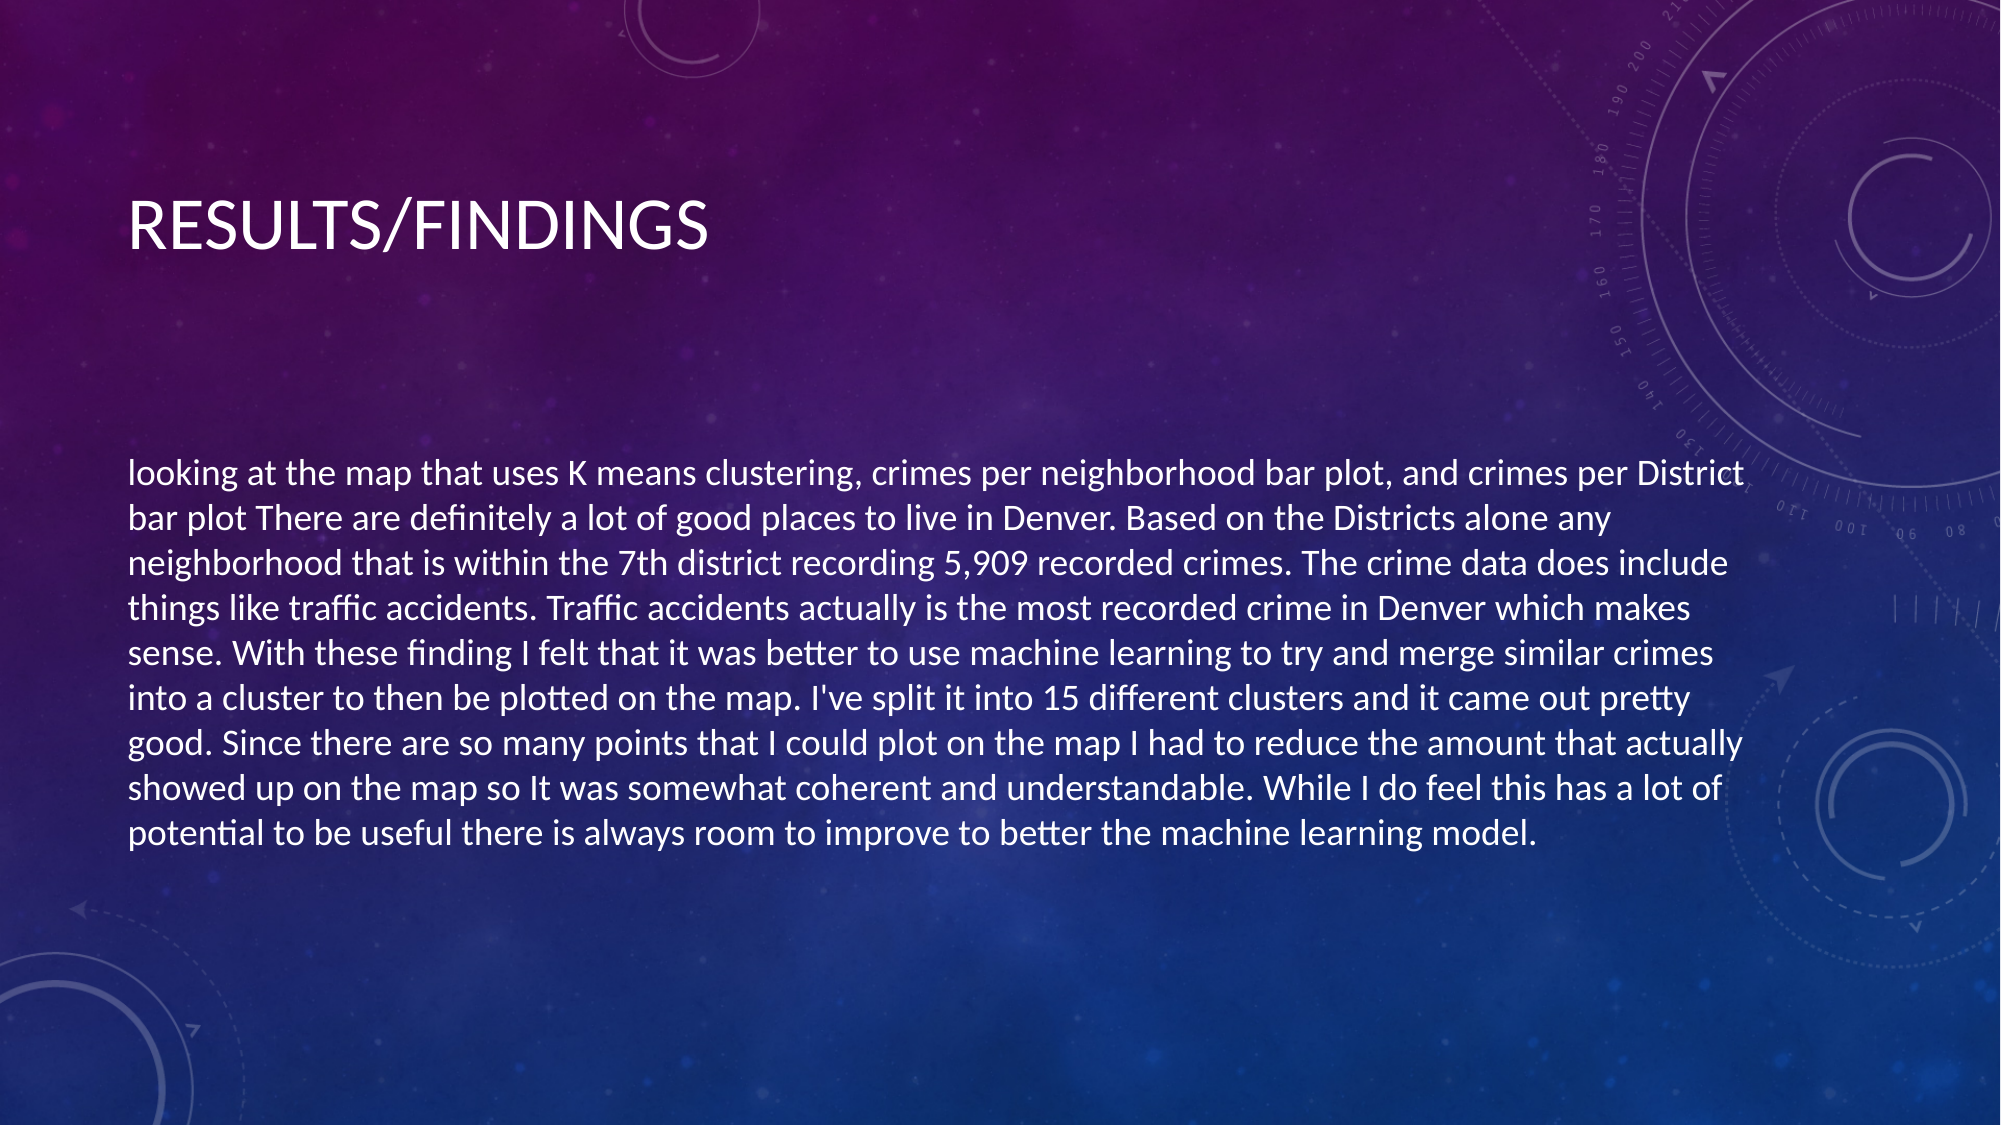

# Results/findings
looking at the map that uses K means clustering, crimes per neighborhood bar plot, and crimes per District bar plot There are definitely a lot of good places to live in Denver. Based on the Districts alone any neighborhood that is within the 7th district recording 5,909 recorded crimes. The crime data does include things like traffic accidents. Traffic accidents actually is the most recorded crime in Denver which makes sense. With these finding I felt that it was better to use machine learning to try and merge similar crimes into a cluster to then be plotted on the map. I've split it into 15 different clusters and it came out pretty good. Since there are so many points that I could plot on the map I had to reduce the amount that actually showed up on the map so It was somewhat coherent and understandable. While I do feel this has a lot of potential to be useful there is always room to improve to better the machine learning model.